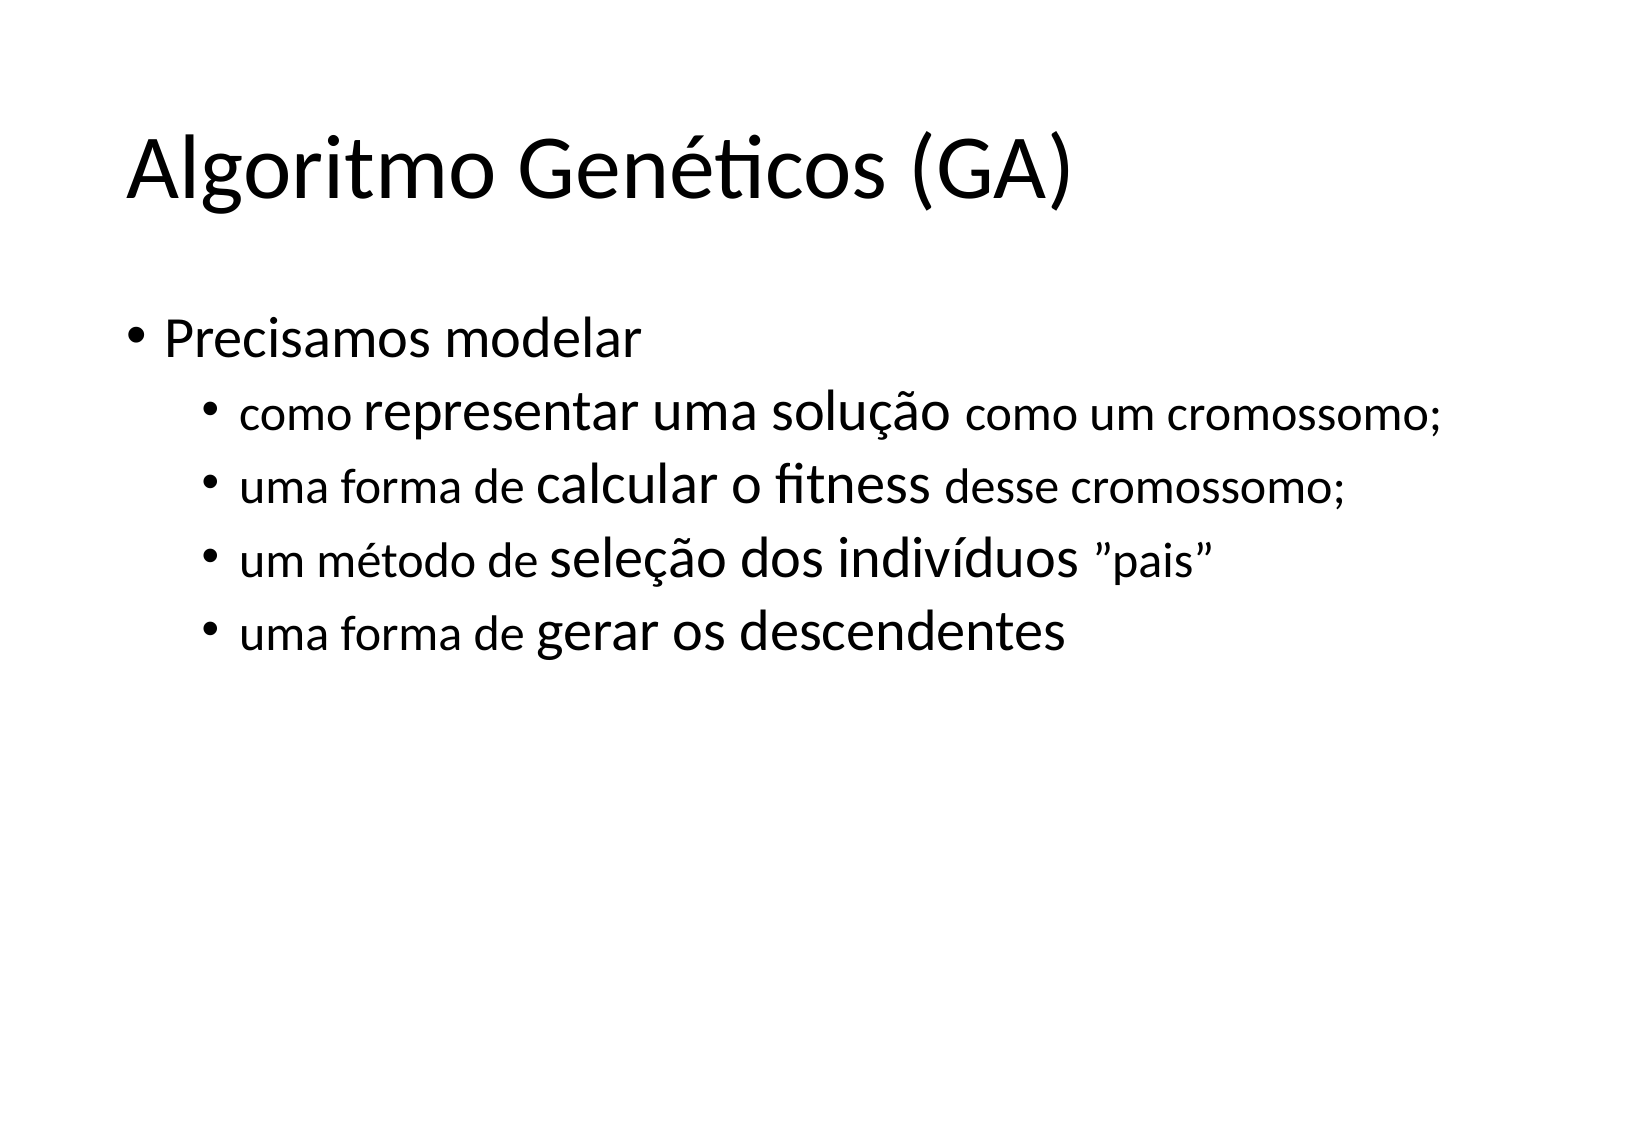

# Algoritmo Genéticos (GA)
Precisamos modelar
como representar uma solução como um cromossomo;
uma forma de calcular o fitness desse cromossomo;
um método de seleção dos indivíduos ”pais”
uma forma de gerar os descendentes